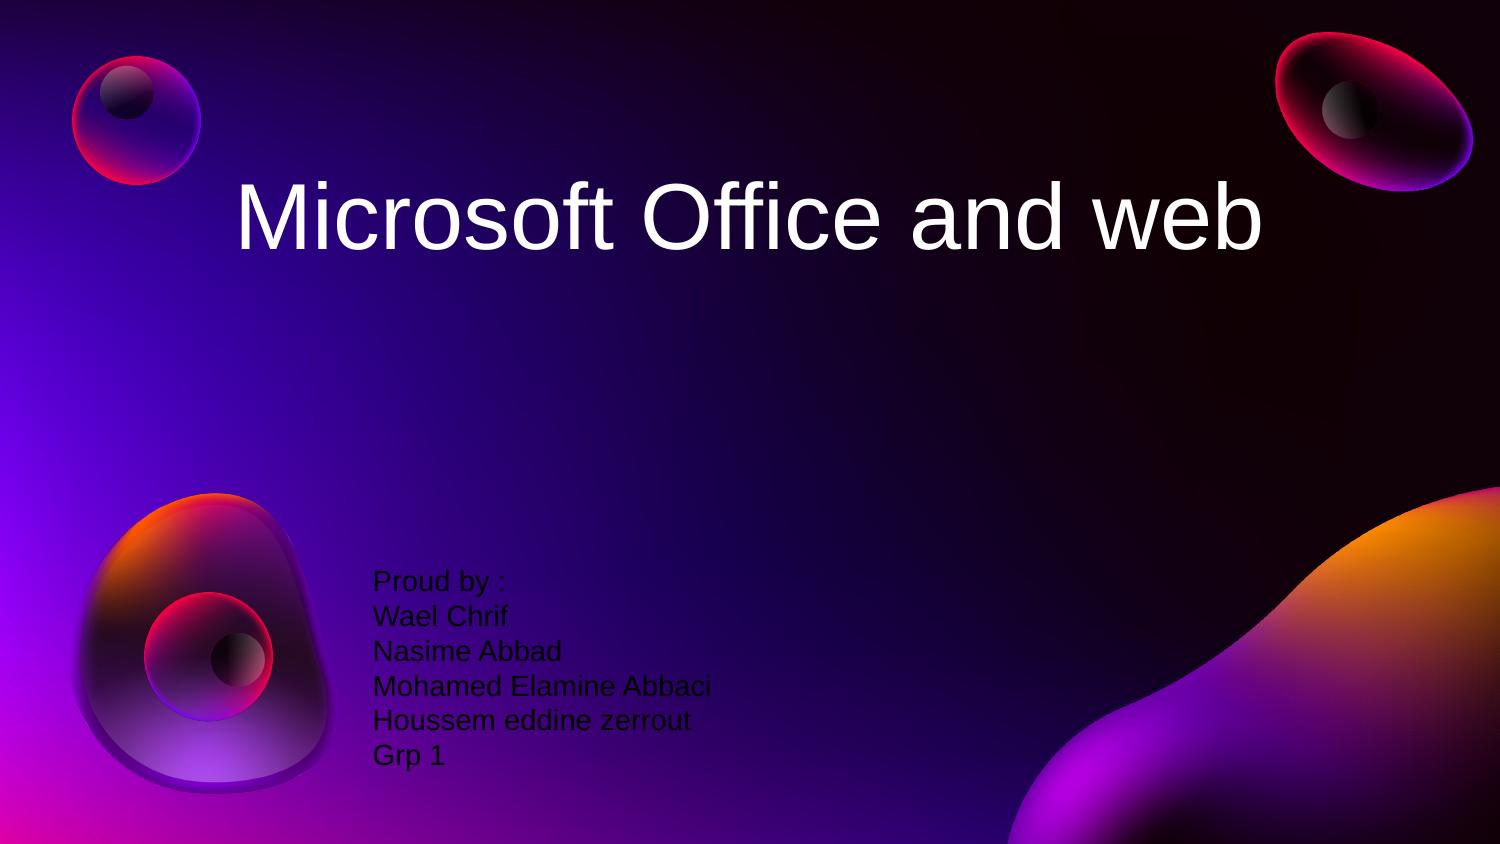

# Microsoft Office and web
Proud by :
Wael Chrif
Nasime Abbad
Mohamed Elamine Abbaci
Houssem eddine zerrout
Grp 1